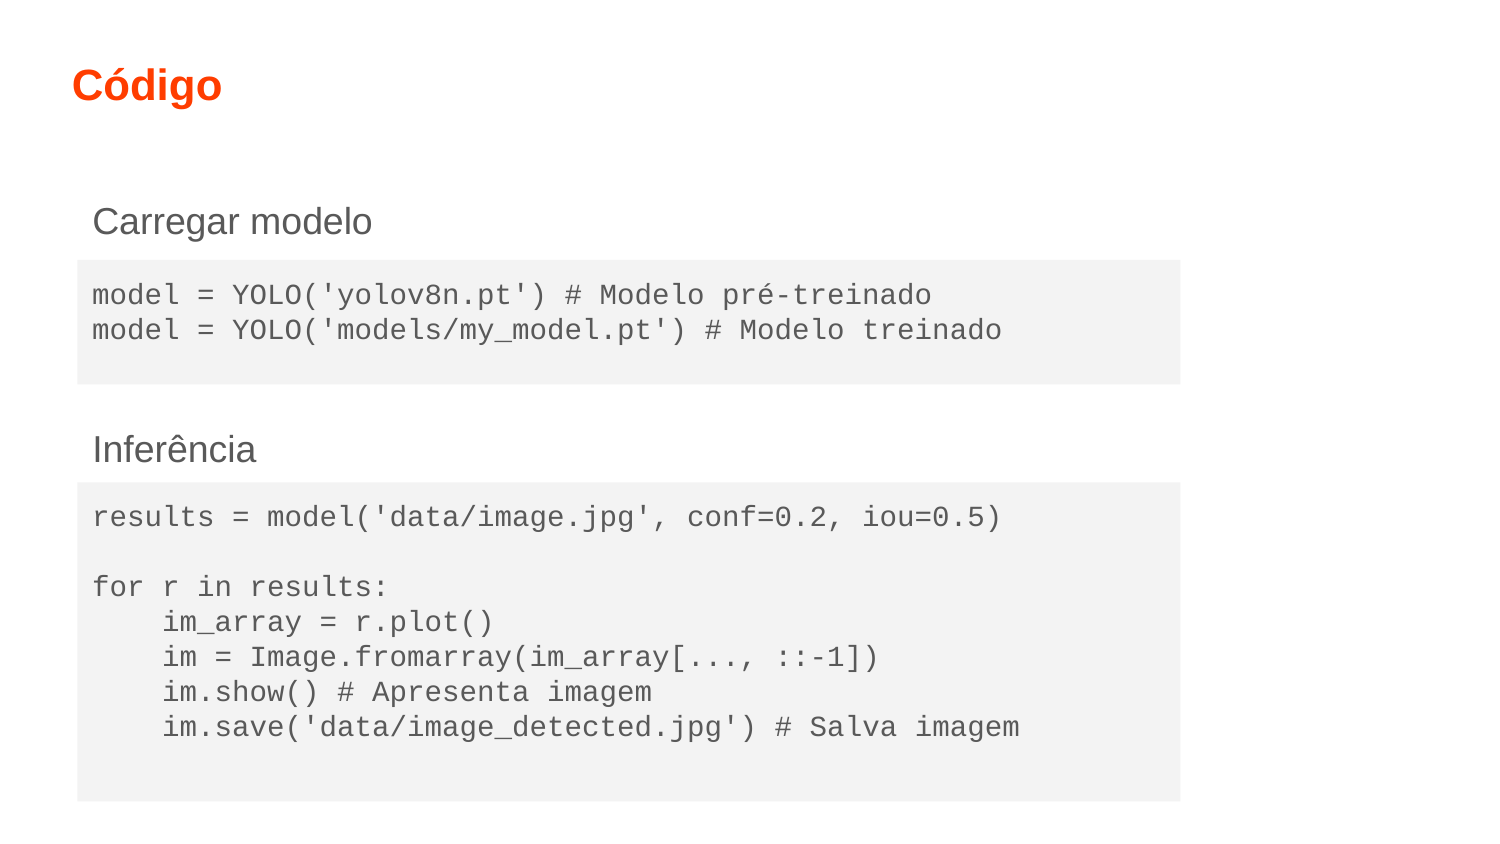

Código
Carregar modelo
model = YOLO('yolov8n.pt') # Modelo pré-treinado
model = YOLO('models/my_model.pt') # Modelo treinado

Inferência
results = model('data/image.jpg', conf=0.2, iou=0.5)

for r in results:
    im_array = r.plot()
    im = Image.fromarray(im_array[..., ::-1])
    im.show() # Apresenta imagem
    im.save('data/image_detected.jpg') # Salva imagem